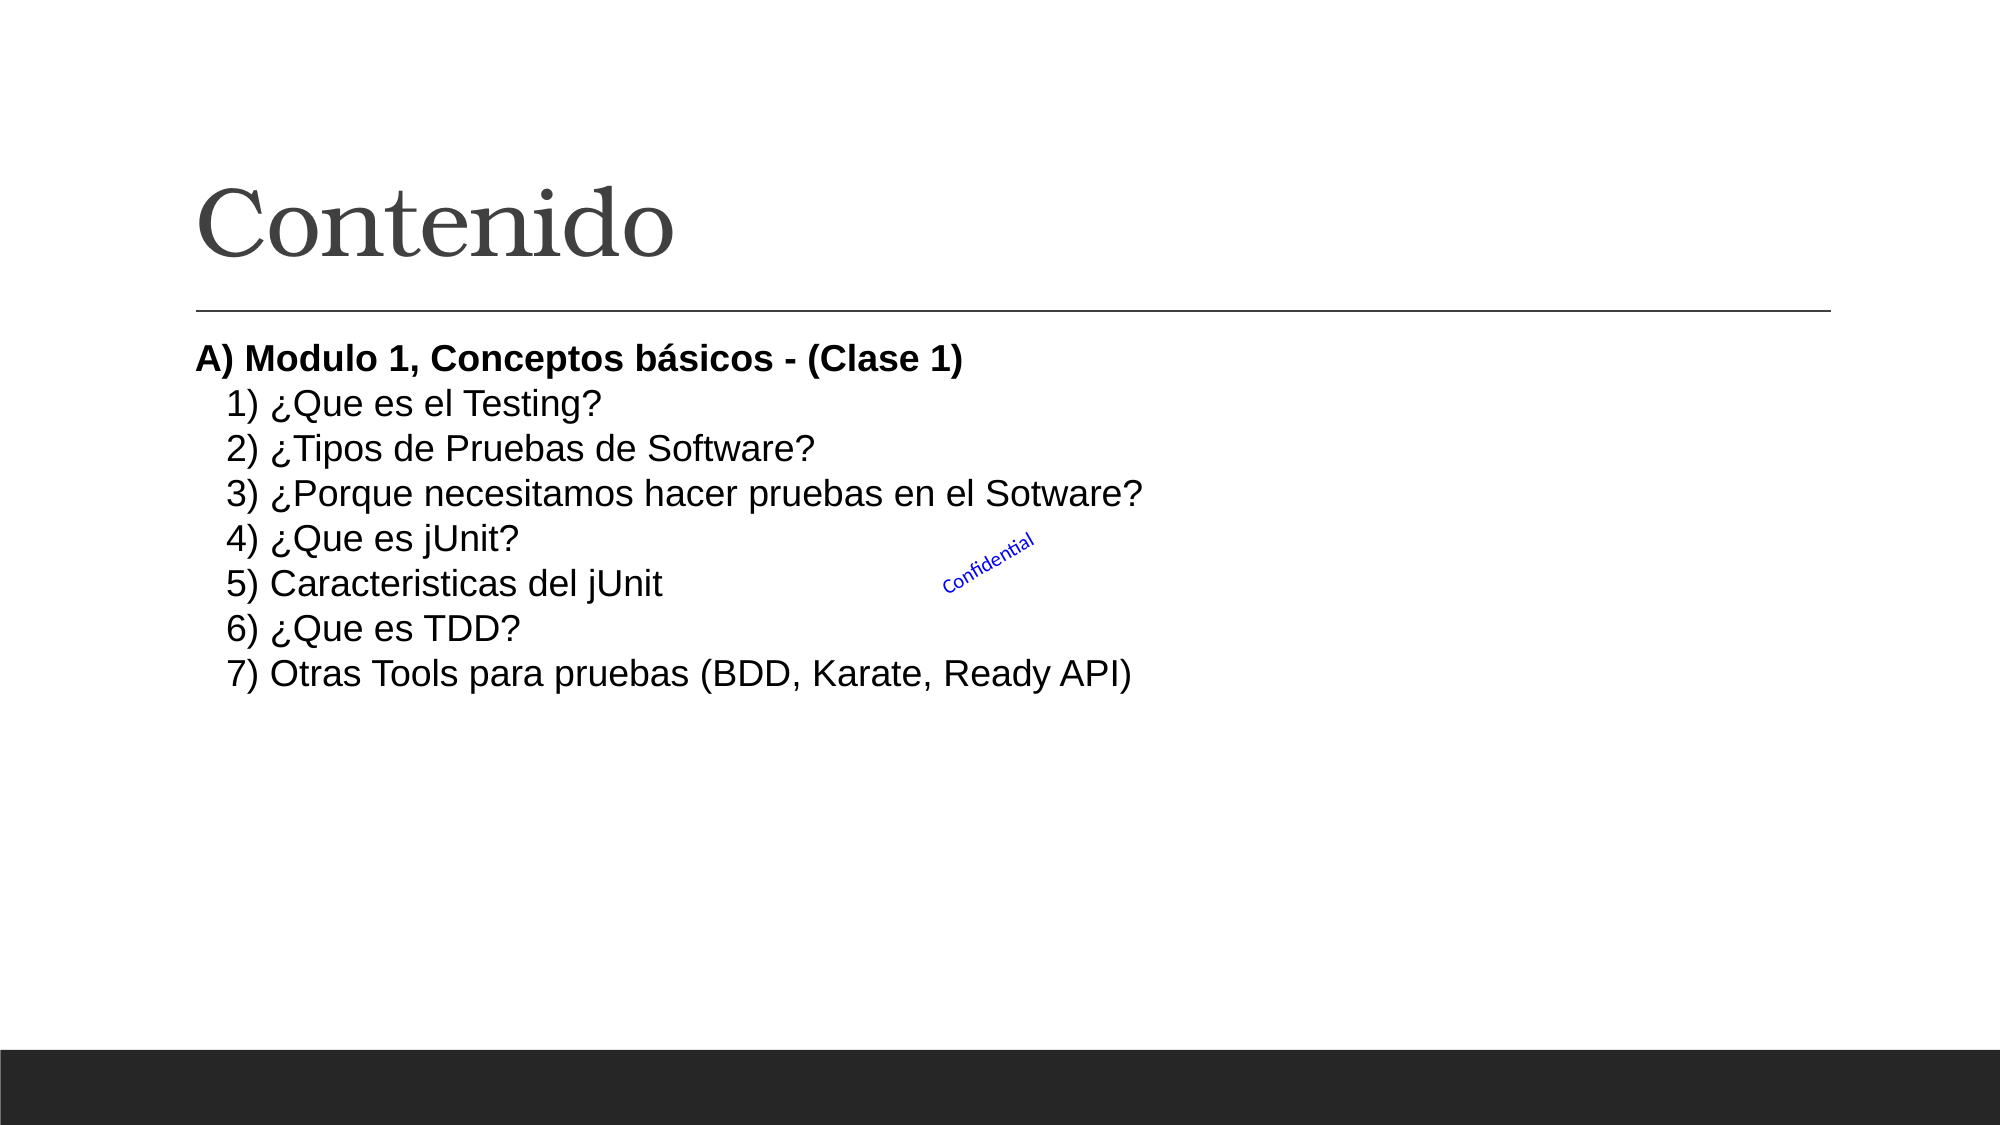

# Contenido
A) Modulo 1, Conceptos básicos - (Clase 1)
   1) ¿Que es el Testing?
   2) ¿Tipos de Pruebas de Software?
   3) ¿Porque necesitamos hacer pruebas en el Sotware?
   4) ¿Que es jUnit?
   5) Caracteristicas del jUnit
   6) ¿Que es TDD?
   7) Otras Tools para pruebas (BDD, Karate, Ready API)